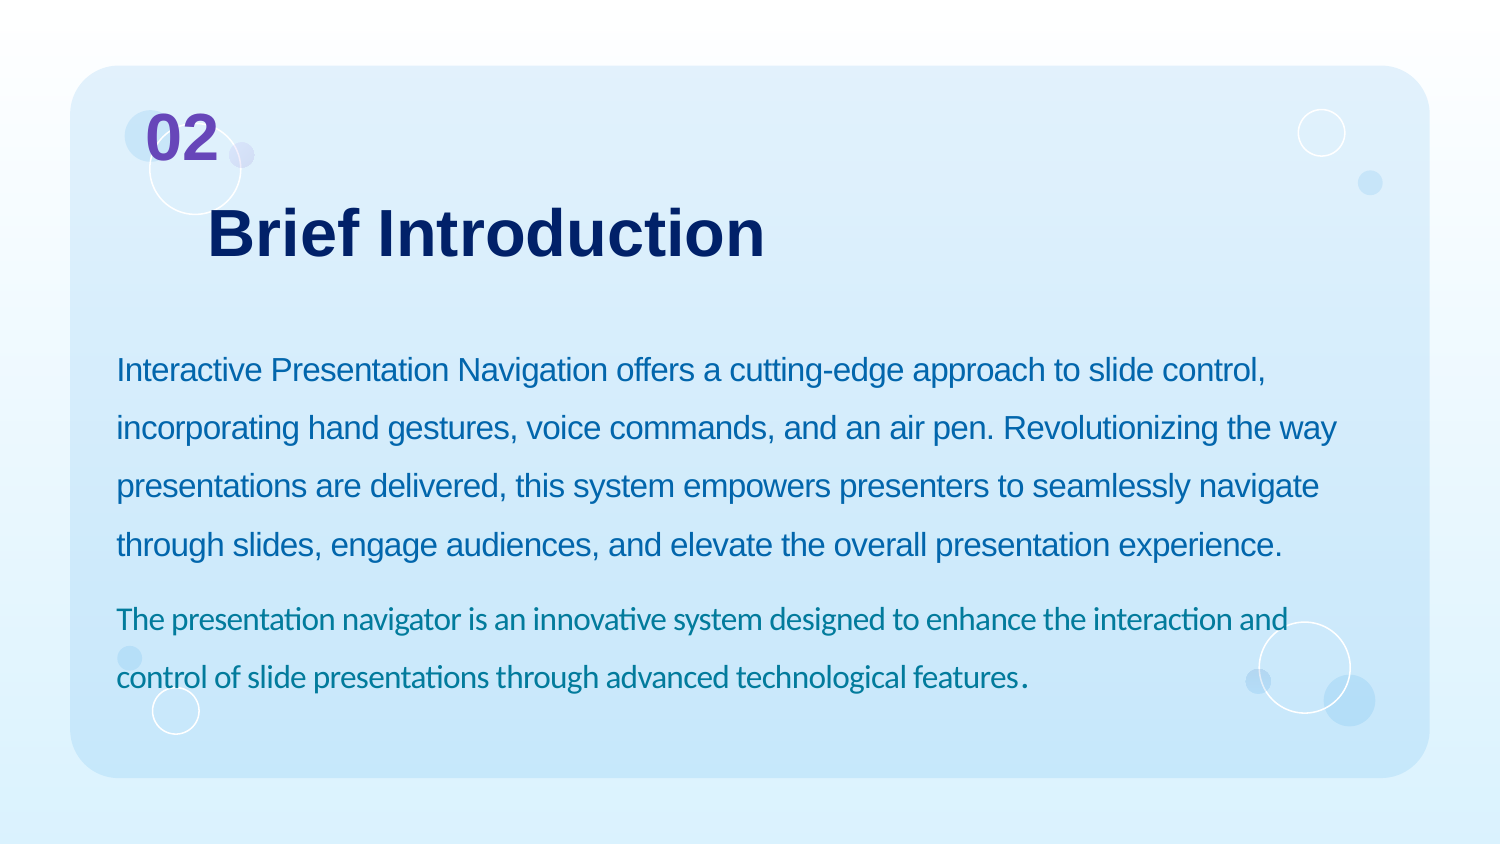

02
# Brief Introduction

Interactive Presentation Navigation offers a cutting-edge approach to slide control, incorporating hand gestures, voice commands, and an air pen. Revolutionizing the way presentations are delivered, this system empowers presenters to seamlessly navigate through slides, engage audiences, and elevate the overall presentation experience.
The presentation navigator is an innovative system designed to enhance the interaction and control of slide presentations through advanced technological features.